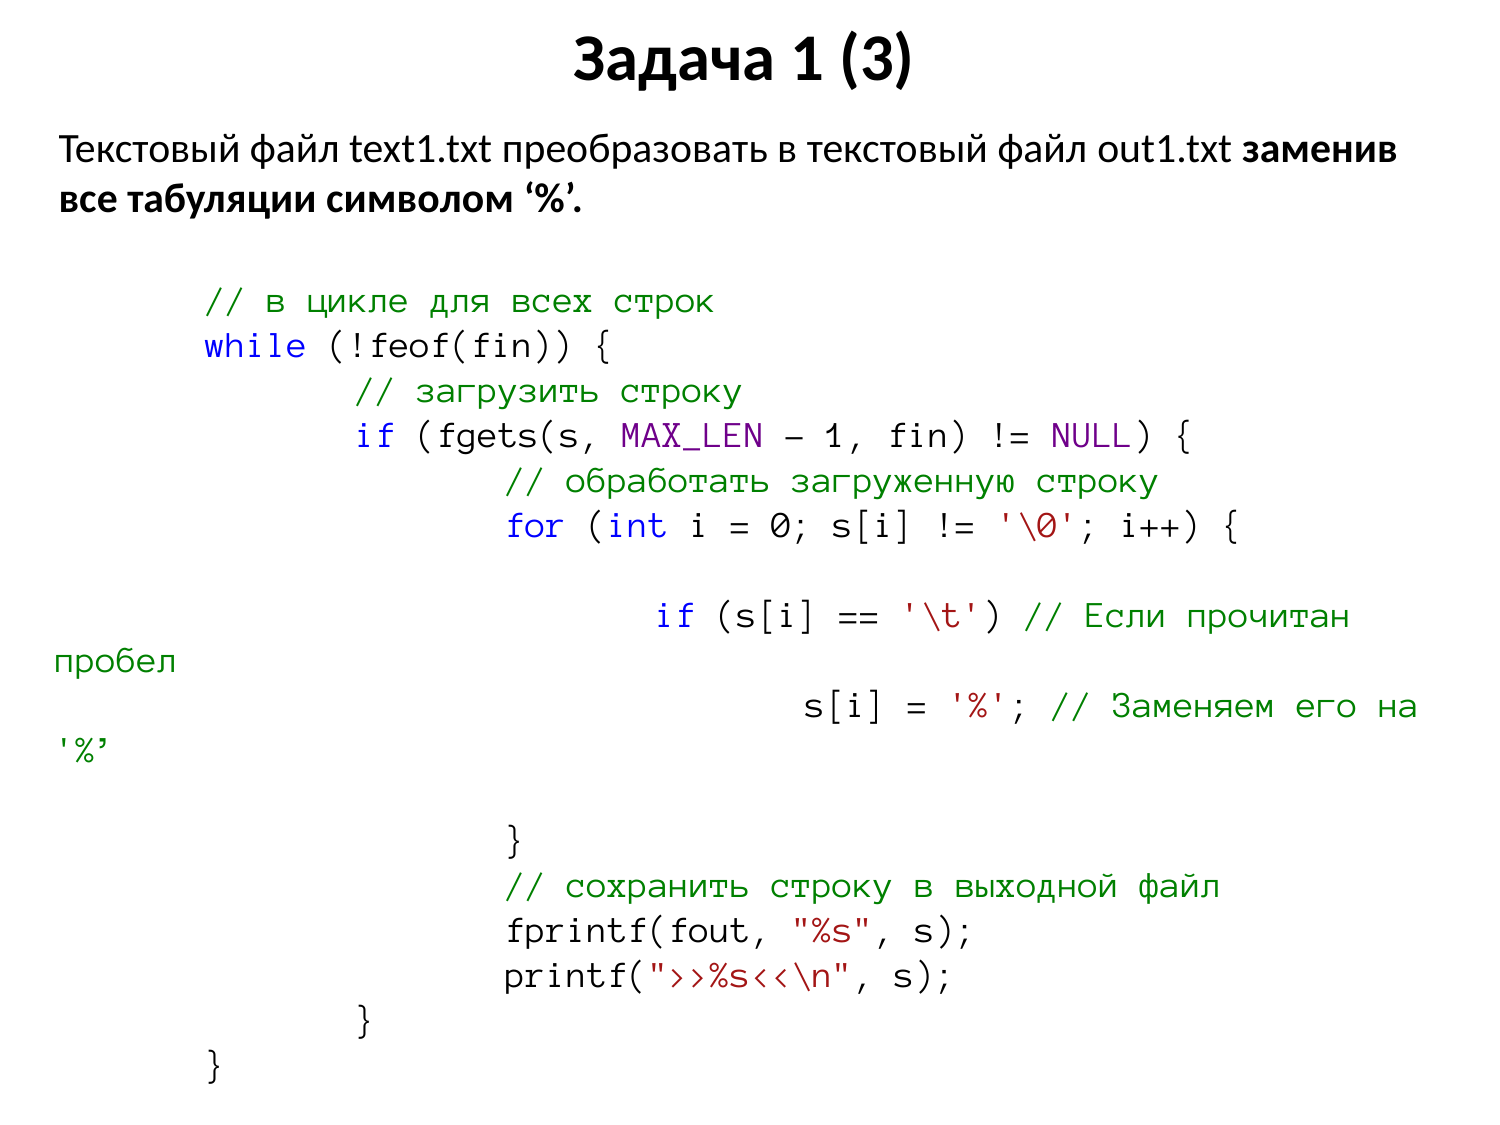

# Задача 1 (3)
Текстовый файл text1.txt преобразовать в текстовый файл out1.txt заменив все табуляции символом ‘%’.

	// в цикле для всех строк
	while (!feof(fin)) {
		// загрузить строку
		if (fgets(s, MAX_LEN - 1, fin) != NULL) {
			// обработать загруженную строку
			for (int i = 0; s[i] != '\0'; i++) {

				if (s[i] == '\t') // Если прочитан пробел
					s[i] = '%'; // Заменяем его на '%’

			}
			// сохранить строку в выходной файл
			fprintf(fout, "%s", s);
			printf(">>%s<<\n", s);
		}
	}